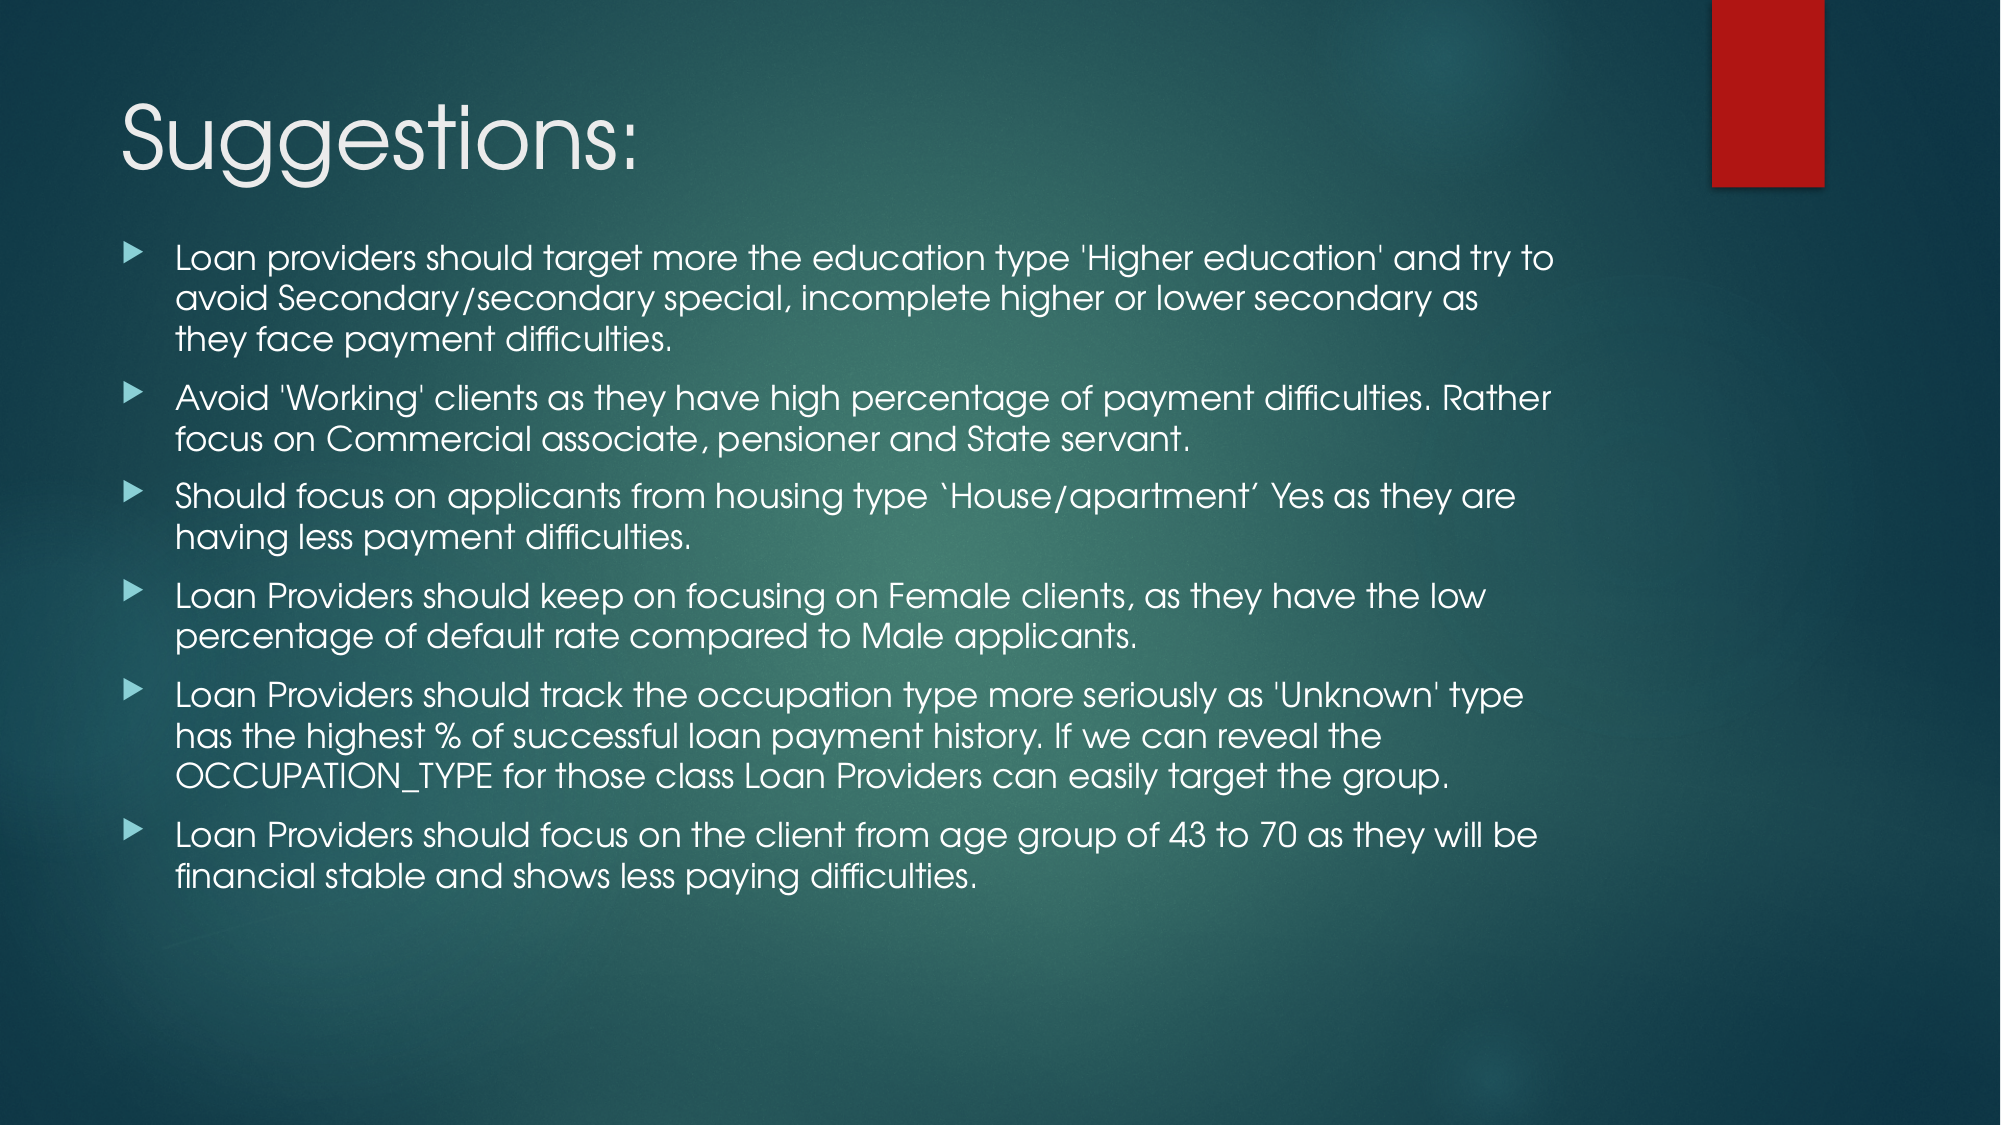

# Suggestions:
Loan providers should target more the education type 'Higher education' and try to avoid Secondary/secondary special, incomplete higher or lower secondary as they face payment difficulties.
Avoid 'Working' clients as they have high percentage of payment difficulties. Rather focus on Commercial associate, pensioner and State servant.
Should focus on applicants from housing type ‘House/apartment’ Yes as they are having less payment difficulties.
Loan Providers should keep on focusing on Female clients, as they have the low percentage of default rate compared to Male applicants.
Loan Providers should track the occupation type more seriously as 'Unknown' type has the highest % of successful loan payment history. If we can reveal the OCCUPATION_TYPE for those class Loan Providers can easily target the group.
Loan Providers should focus on the client from age group of 43 to 70 as they will be financial stable and shows less paying difficulties.